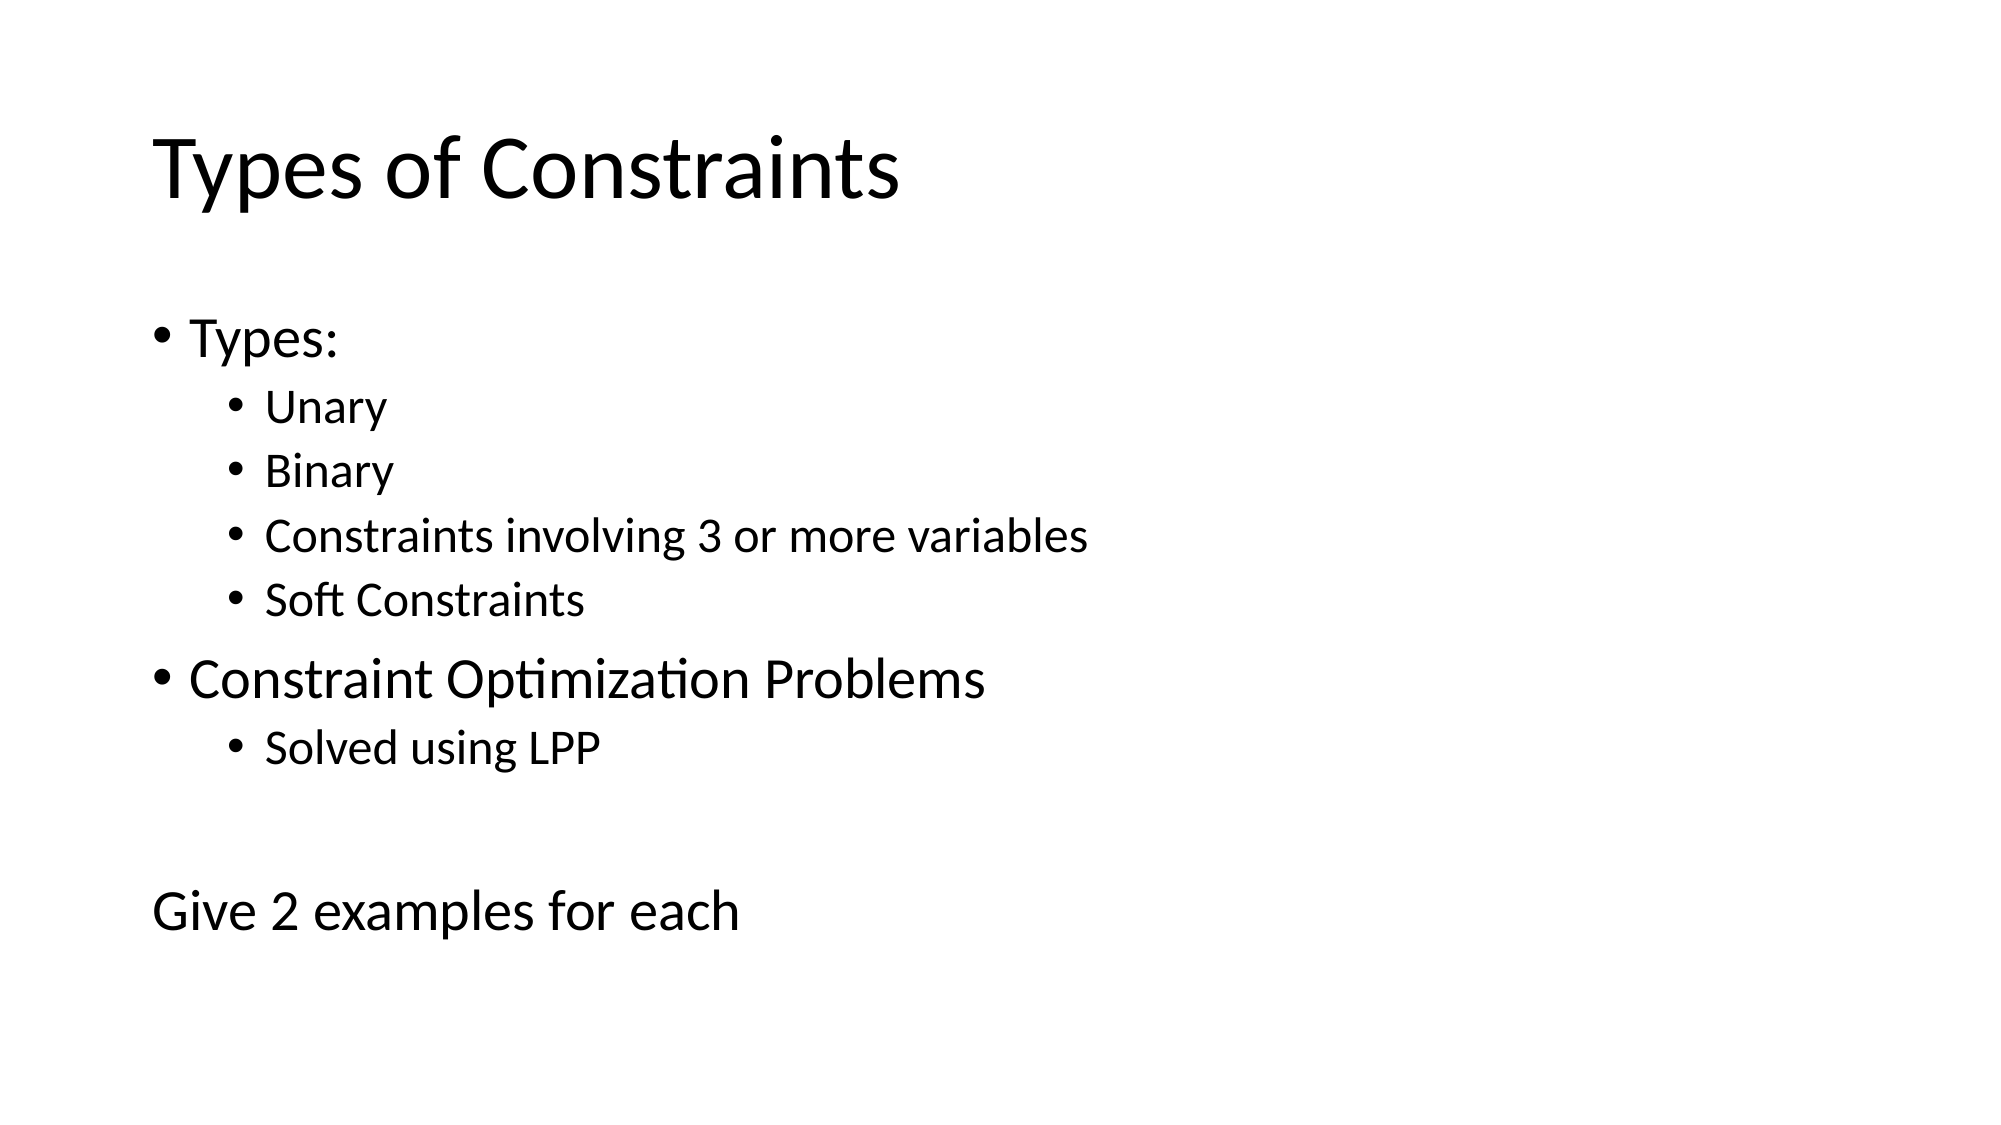

# Types of Constraints
Types:
Unary
Binary
Constraints involving 3 or more variables
Soft Constraints
Constraint Optimization Problems
Solved using LPP

Give 2 examples for each